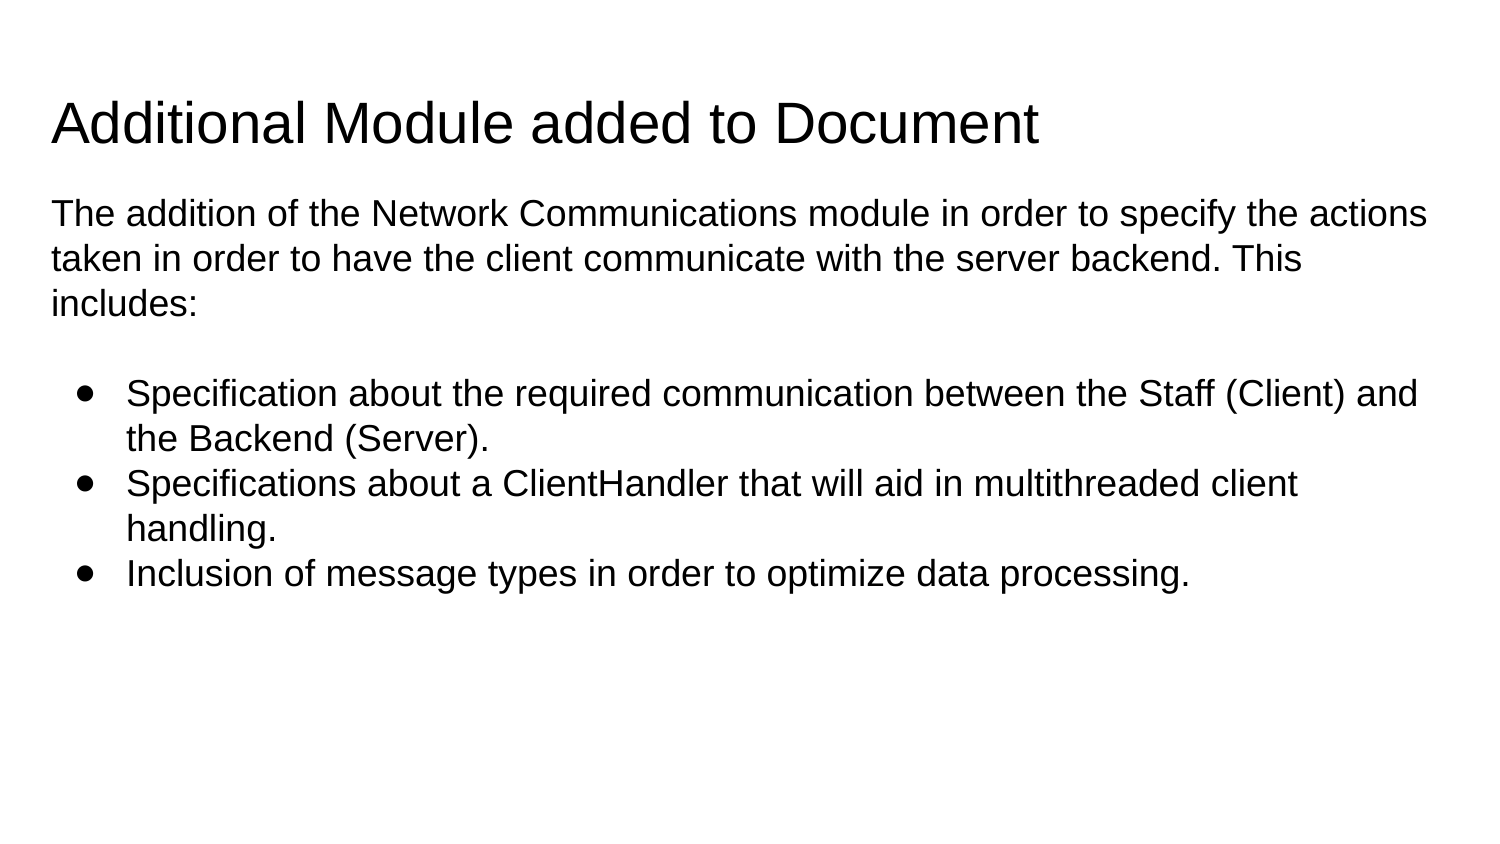

# Additional Module added to Document
The addition of the Network Communications module in order to specify the actions taken in order to have the client communicate with the server backend. This includes:

Specification about the required communication between the Staff (Client) and the Backend (Server).
Specifications about a ClientHandler that will aid in multithreaded client handling.
Inclusion of message types in order to optimize data processing.